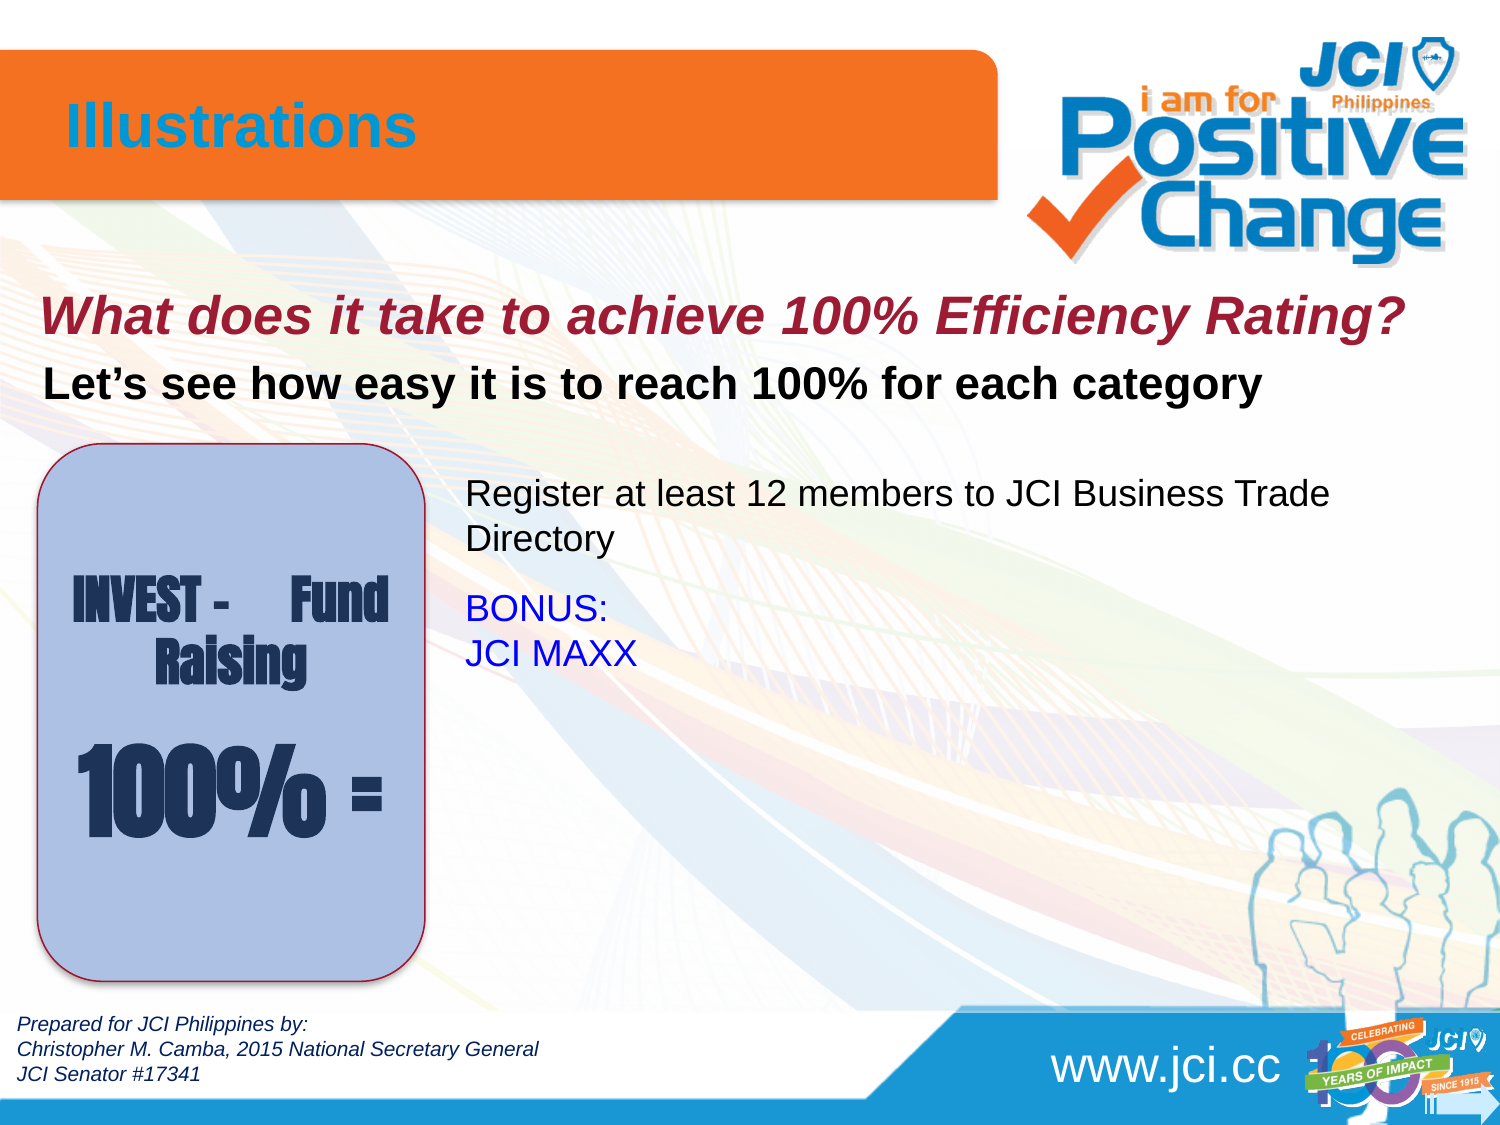

Illustrations
# What does it take to achieve 100% Efficiency Rating?
Let’s see how easy it is to reach 100% for each category
INVEST –     Fund Raising

100% =
Register at least 12 members to JCI Business Trade Directory

BONUS:
JCI MAXX